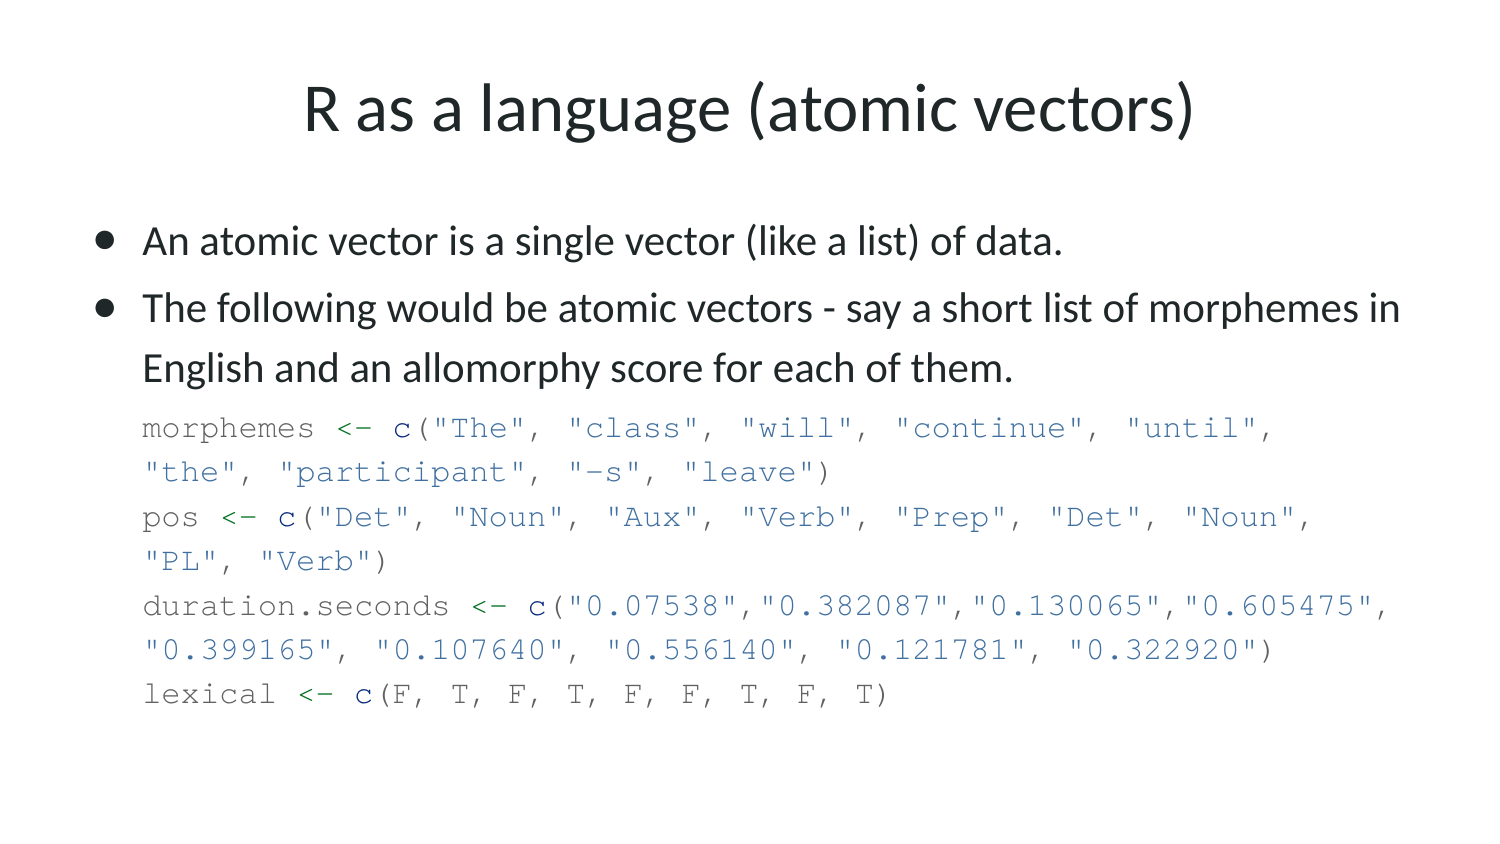

# R as a language (atomic vectors)
An atomic vector is a single vector (like a list) of data.
The following would be atomic vectors - say a short list of morphemes in English and an allomorphy score for each of them.
morphemes <- c("The", "class", "will", "continue", "until", "the", "participant", "-s", "leave")
pos <- c("Det", "Noun", "Aux", "Verb", "Prep", "Det", "Noun", "PL", "Verb")
duration.seconds <- c("0.07538","0.382087","0.130065","0.605475", "0.399165", "0.107640", "0.556140", "0.121781", "0.322920")
lexical <- c(F, T, F, T, F, F, T, F, T)